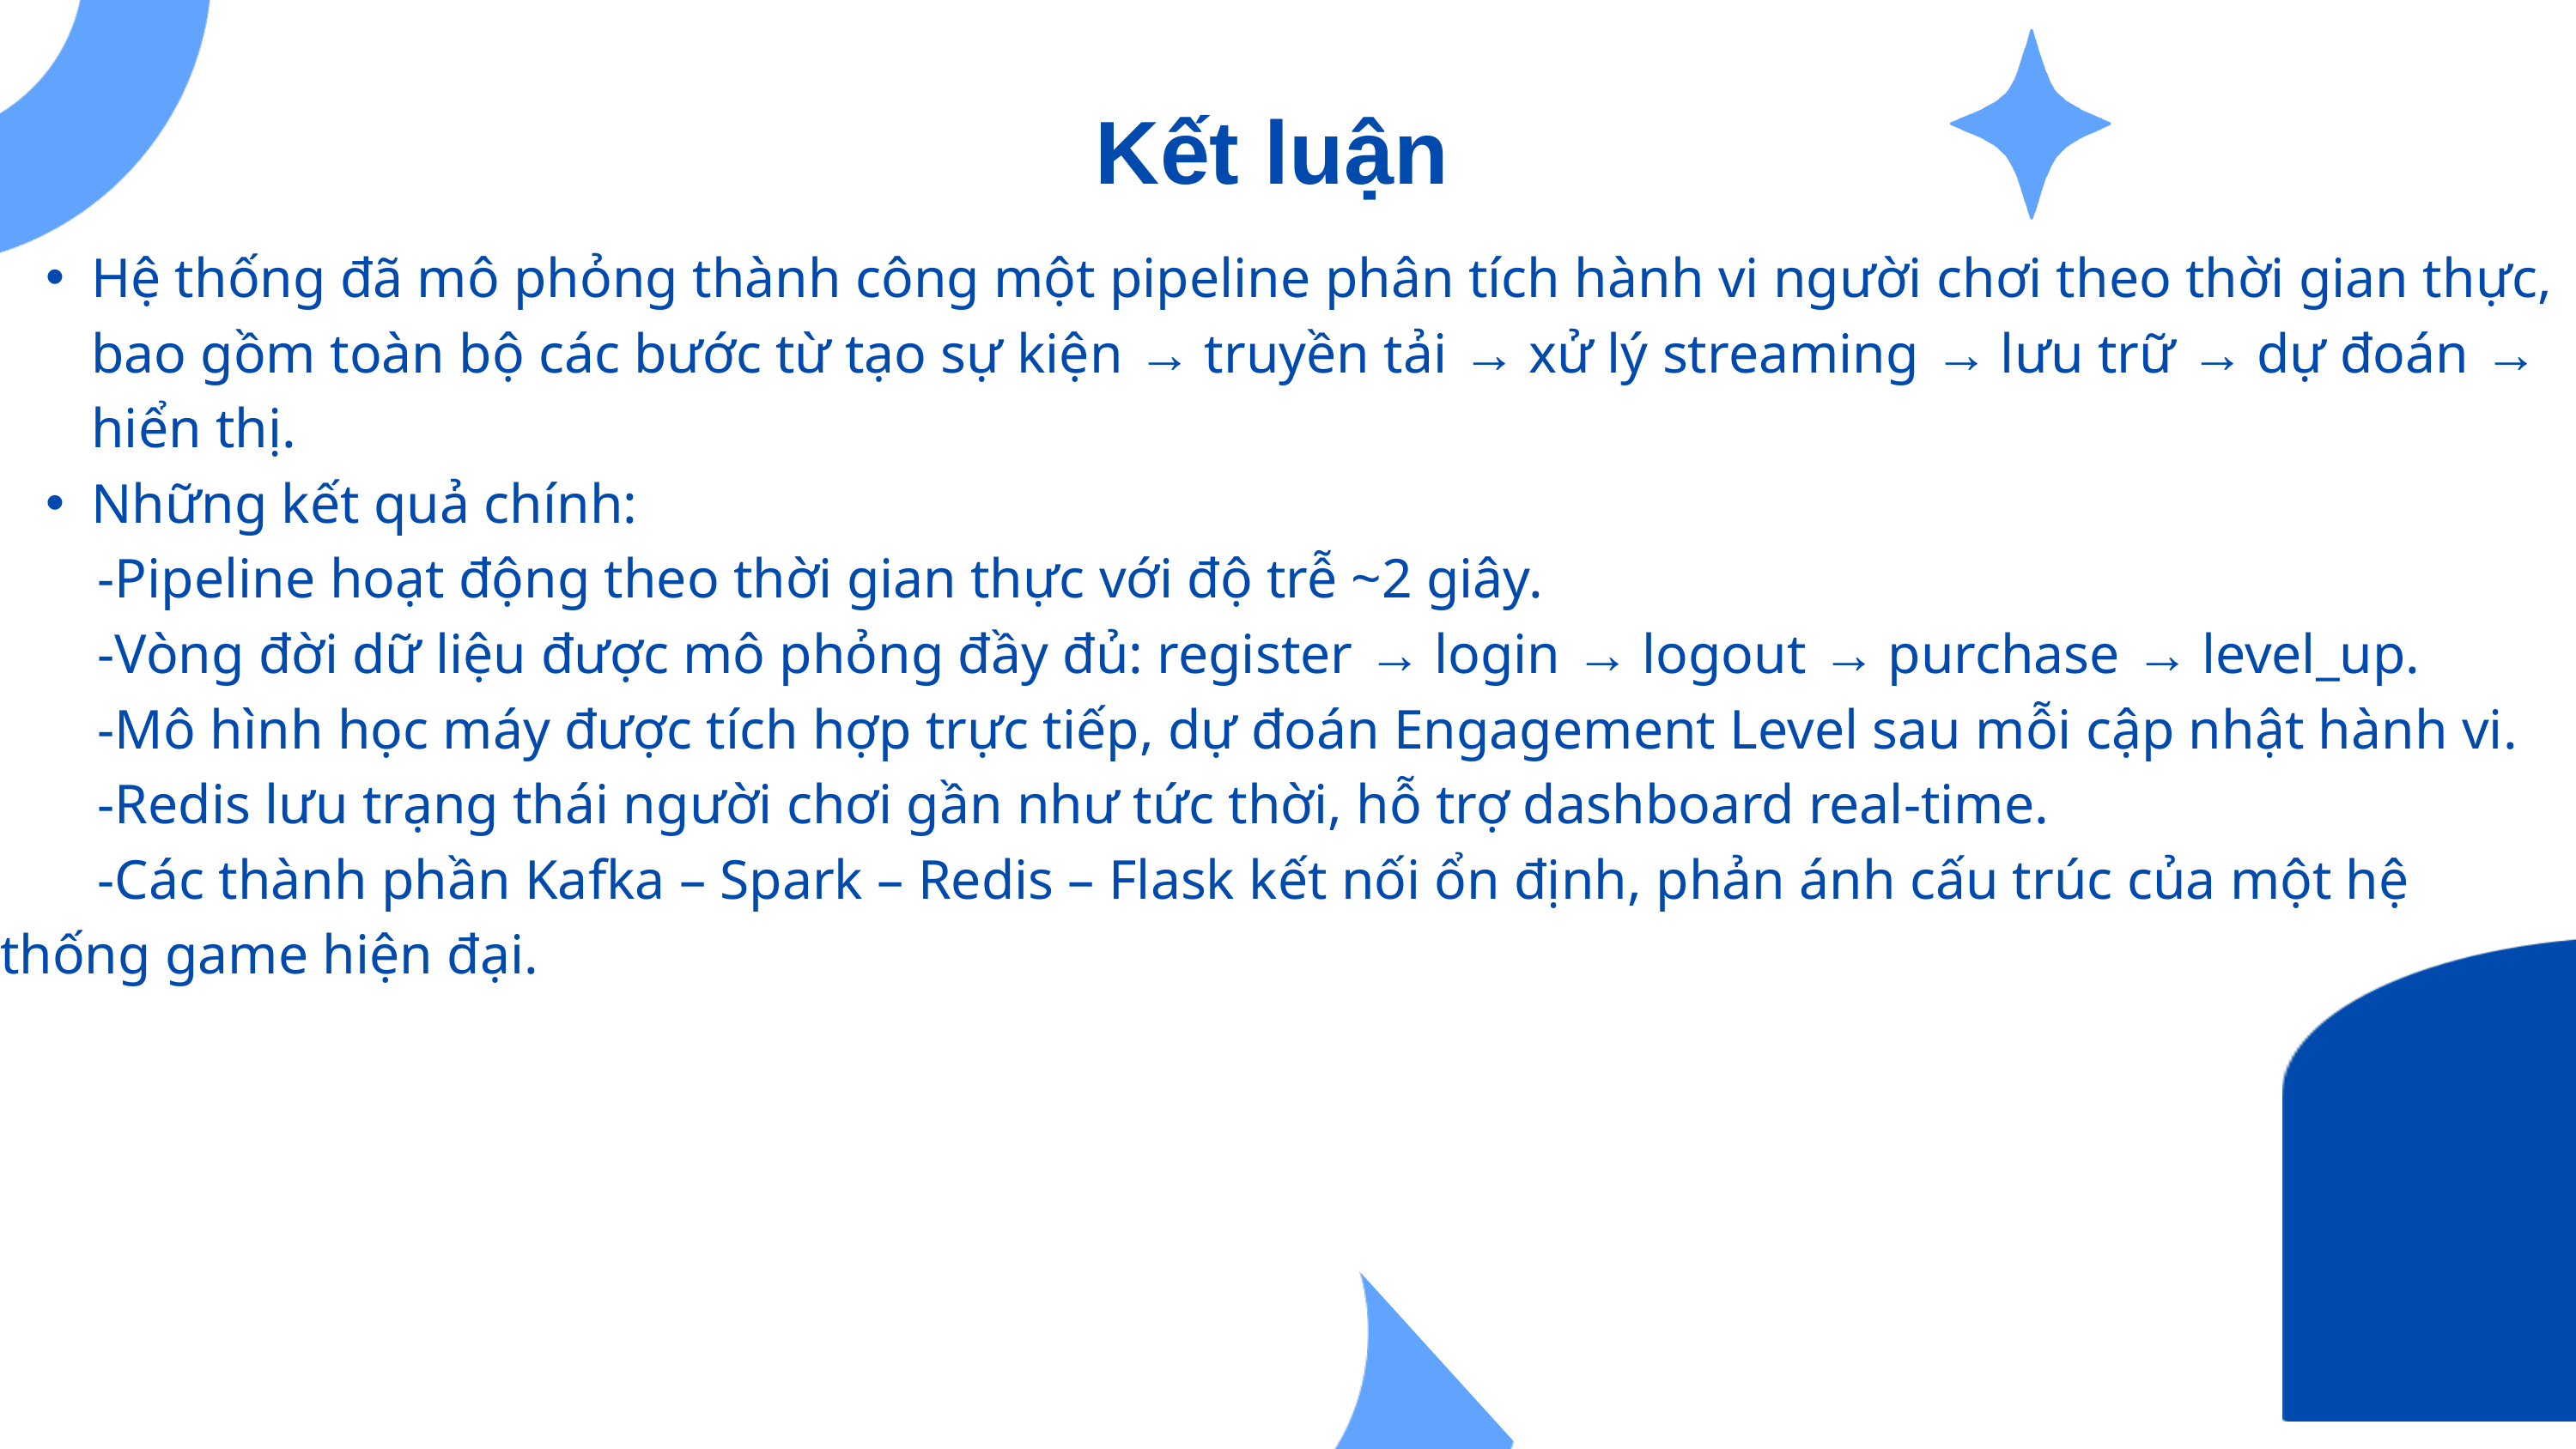

Kết luận
Hệ thống đã mô phỏng thành công một pipeline phân tích hành vi người chơi theo thời gian thực, bao gồm toàn bộ các bước từ tạo sự kiện → truyền tải → xử lý streaming → lưu trữ → dự đoán → hiển thị.
Những kết quả chính:
       -Pipeline hoạt động theo thời gian thực với độ trễ ~2 giây.
       -Vòng đời dữ liệu được mô phỏng đầy đủ: register → login → logout → purchase → level_up.
       -Mô hình học máy được tích hợp trực tiếp, dự đoán Engagement Level sau mỗi cập nhật hành vi.
       -Redis lưu trạng thái người chơi gần như tức thời, hỗ trợ dashboard real-time.
       -Các thành phần Kafka – Spark – Redis – Flask kết nối ổn định, phản ánh cấu trúc của một hệ thống game hiện đại.